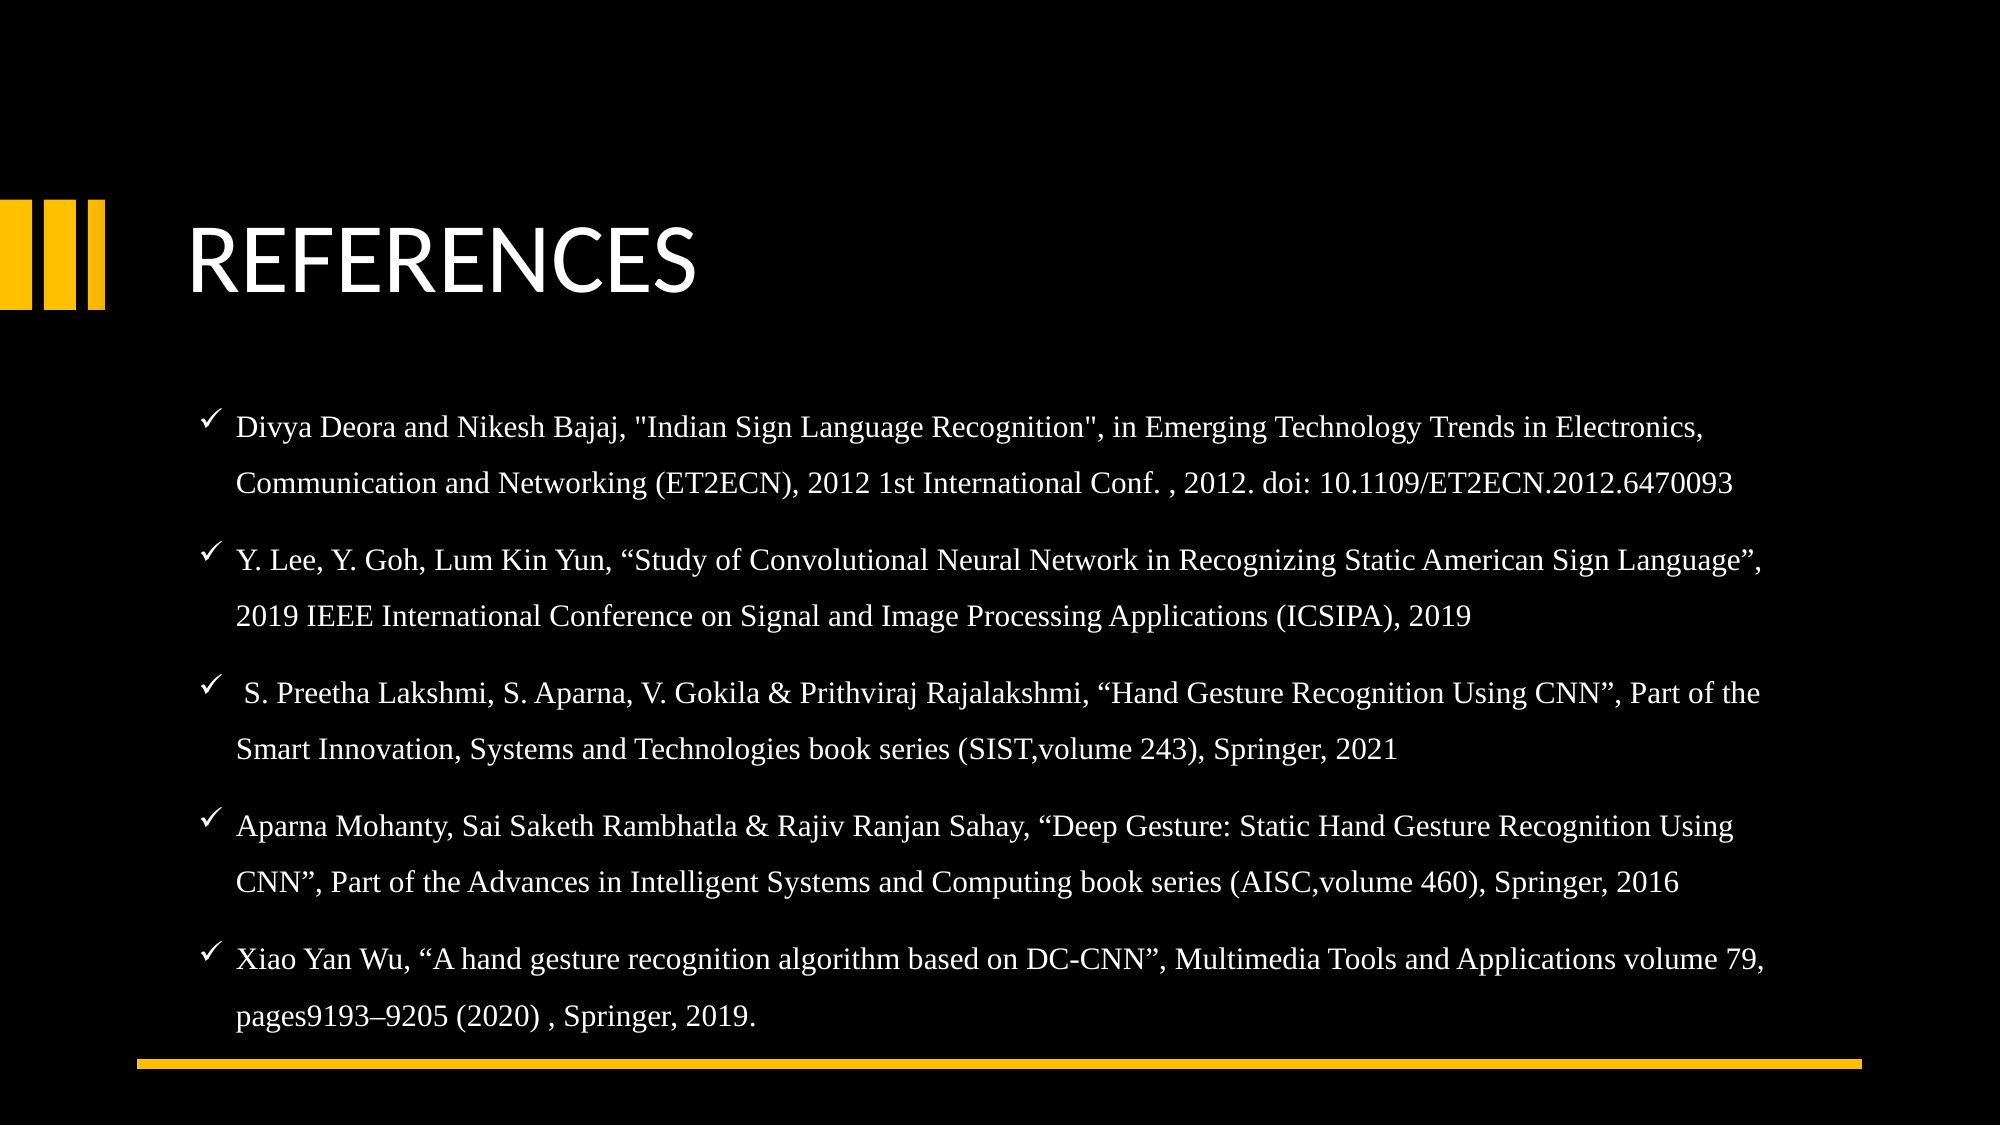

# REFERENCES

Divya Deora and Nikesh Bajaj, "Indian Sign Language Recognition", in Emerging Technology Trends in Electronics, Communication and Networking (ET2ECN), 2012 1st International Conf. , 2012. doi: 10.1109/ET2ECN.2012.6470093
Y. Lee, Y. Goh, Lum Kin Yun, “Study of Convolutional Neural Network in Recognizing Static American Sign Language”, 2019 IEEE International Conference on Signal and Image Processing Applications (ICSIPA), 2019
 S. Preetha Lakshmi, S. Aparna, V. Gokila & Prithviraj Rajalakshmi, “Hand Gesture Recognition Using CNN”, Part of the Smart Innovation, Systems and Technologies book series (SIST,volume 243), Springer, 2021
Aparna Mohanty, Sai Saketh Rambhatla & Rajiv Ranjan Sahay, “Deep Gesture: Static Hand Gesture Recognition Using CNN”, Part of the Advances in Intelligent Systems and Computing book series (AISC,volume 460), Springer, 2016
Xiao Yan Wu, “A hand gesture recognition algorithm based on DC-CNN”, Multimedia Tools and Applications volume 79, pages9193–9205 (2020) , Springer, 2019.